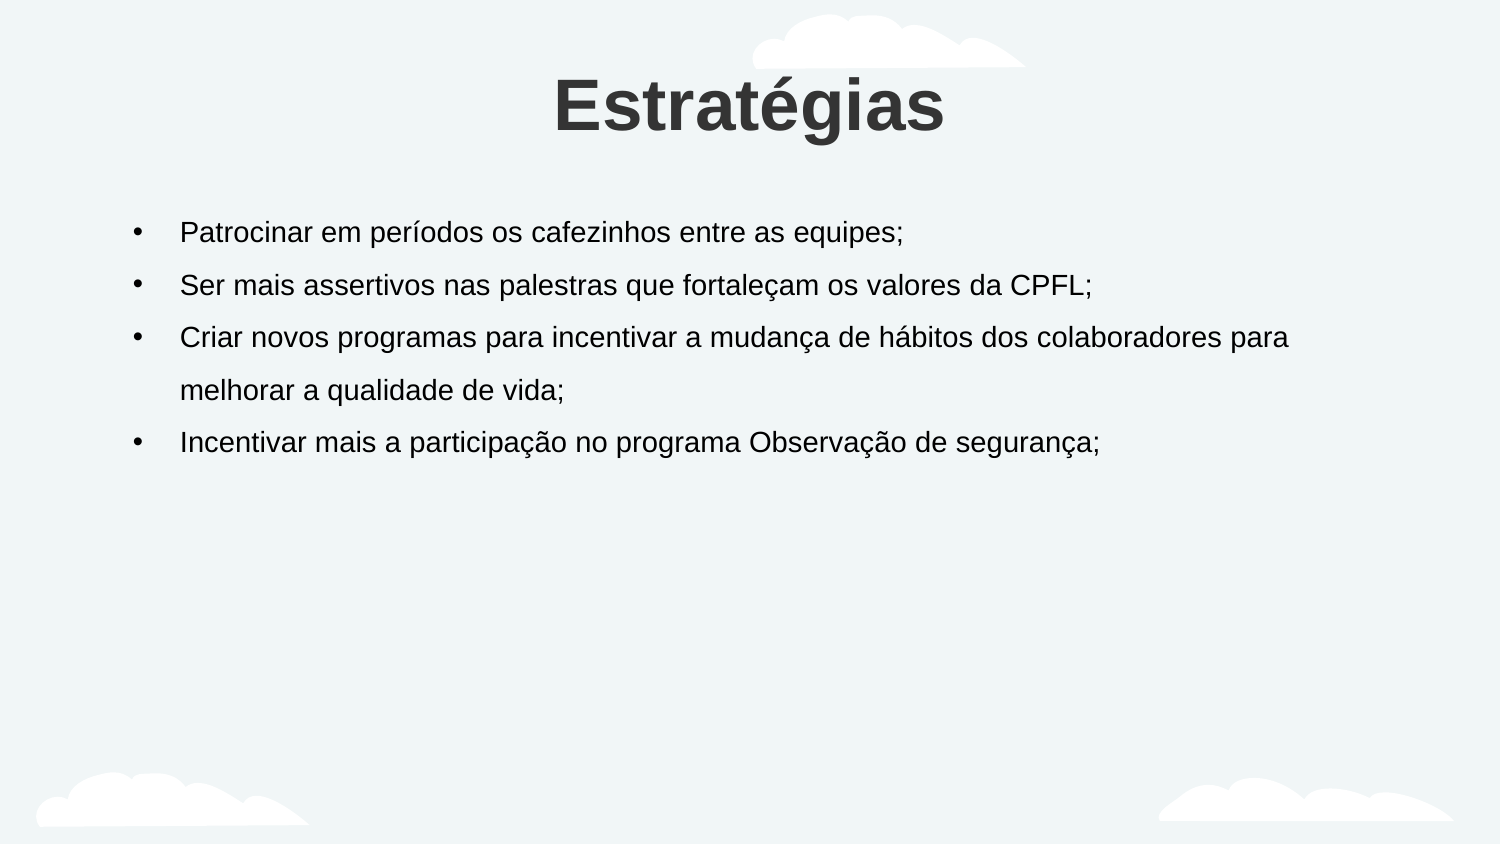

# Estratégias
Patrocinar em períodos os cafezinhos entre as equipes;
Ser mais assertivos nas palestras que fortaleçam os valores da CPFL;
Criar novos programas para incentivar a mudança de hábitos dos colaboradores para melhorar a qualidade de vida;
Incentivar mais a participação no programa Observação de segurança;